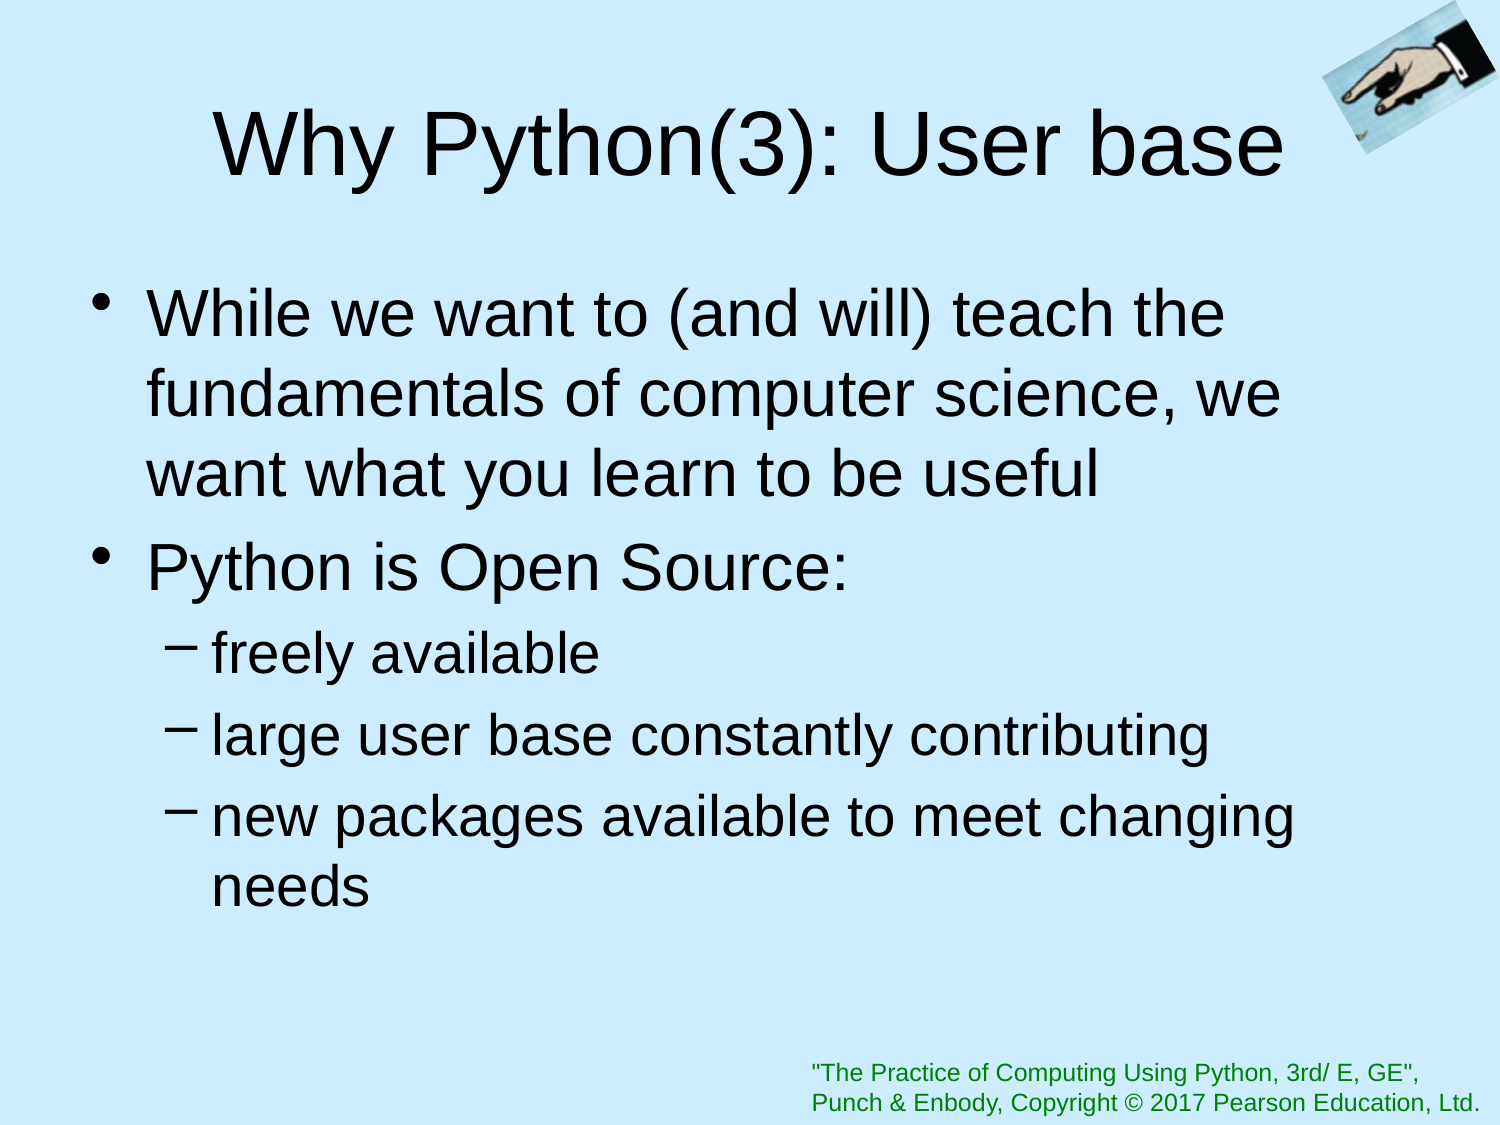

# Why Python(3): User base
While we want to (and will) teach the fundamentals of computer science, we want what you learn to be useful
Python is Open Source:
freely available
large user base constantly contributing
new packages available to meet changing needs